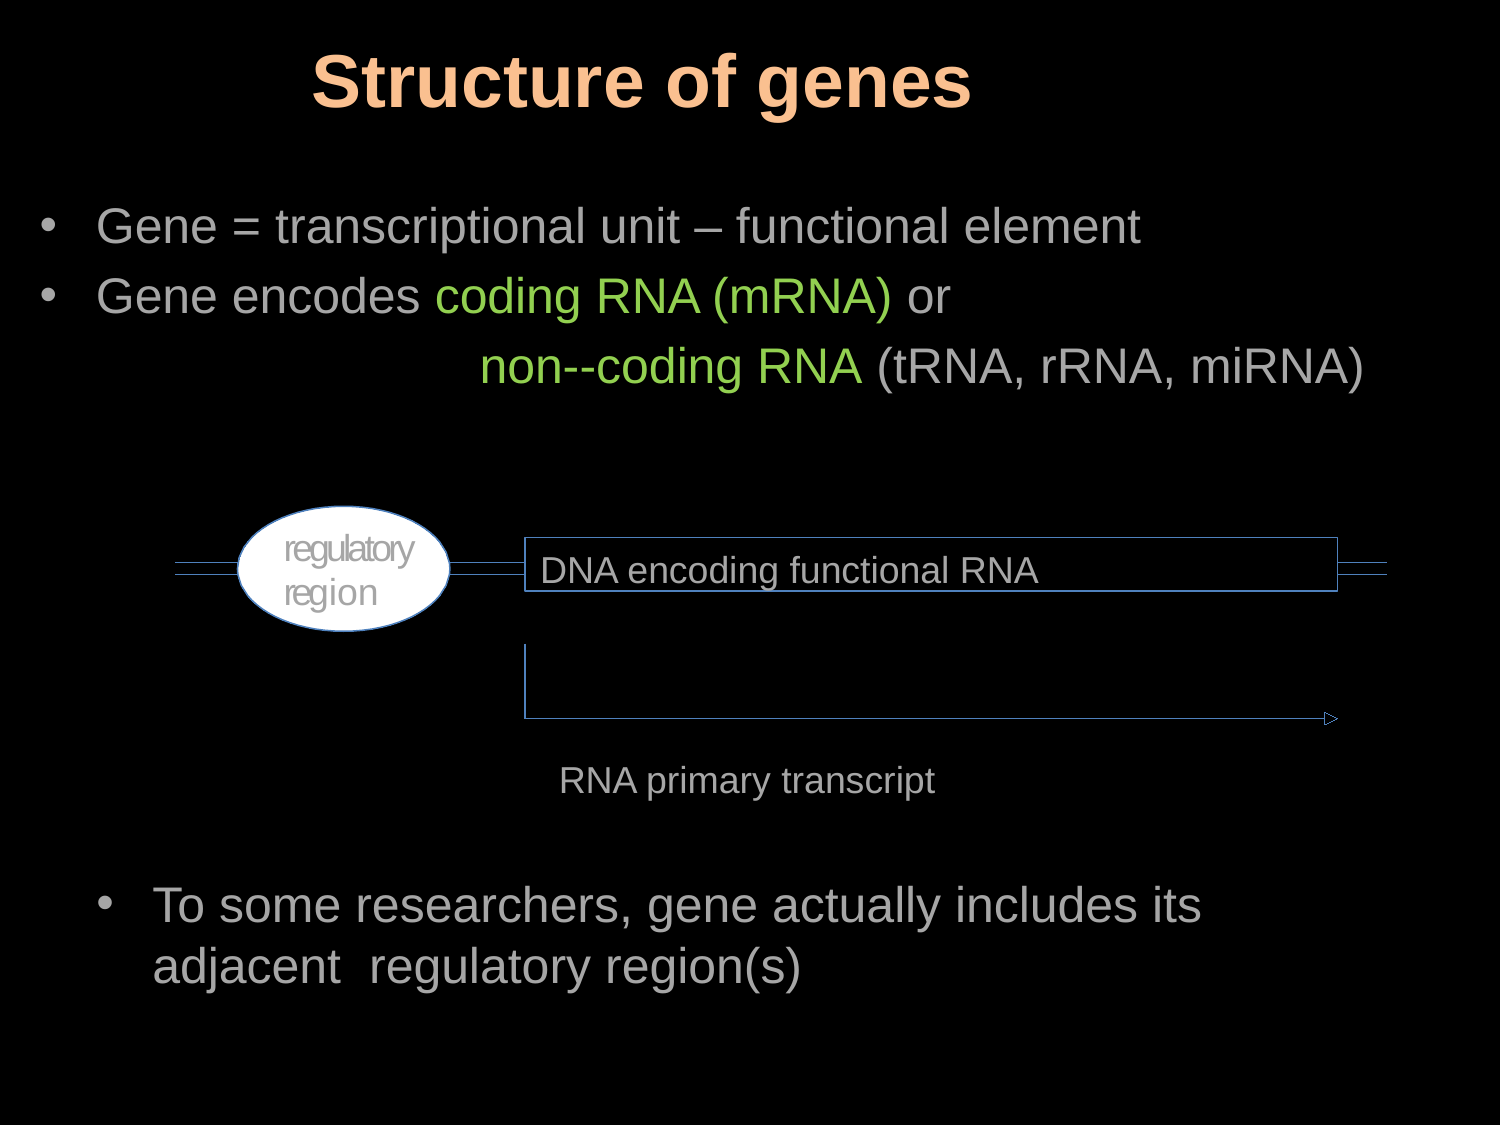

# Structure of genes
Gene = transcriptional unit – functional element
Gene encodes coding RNA (mRNA) or
				          non-­‐coding RNA (tRNA, rRNA, miRNA)

regulatory
DNA encoding functional RNA

region

RNA primary transcript

To some researchers, gene actually includes its adjacent  regulatory region(s)